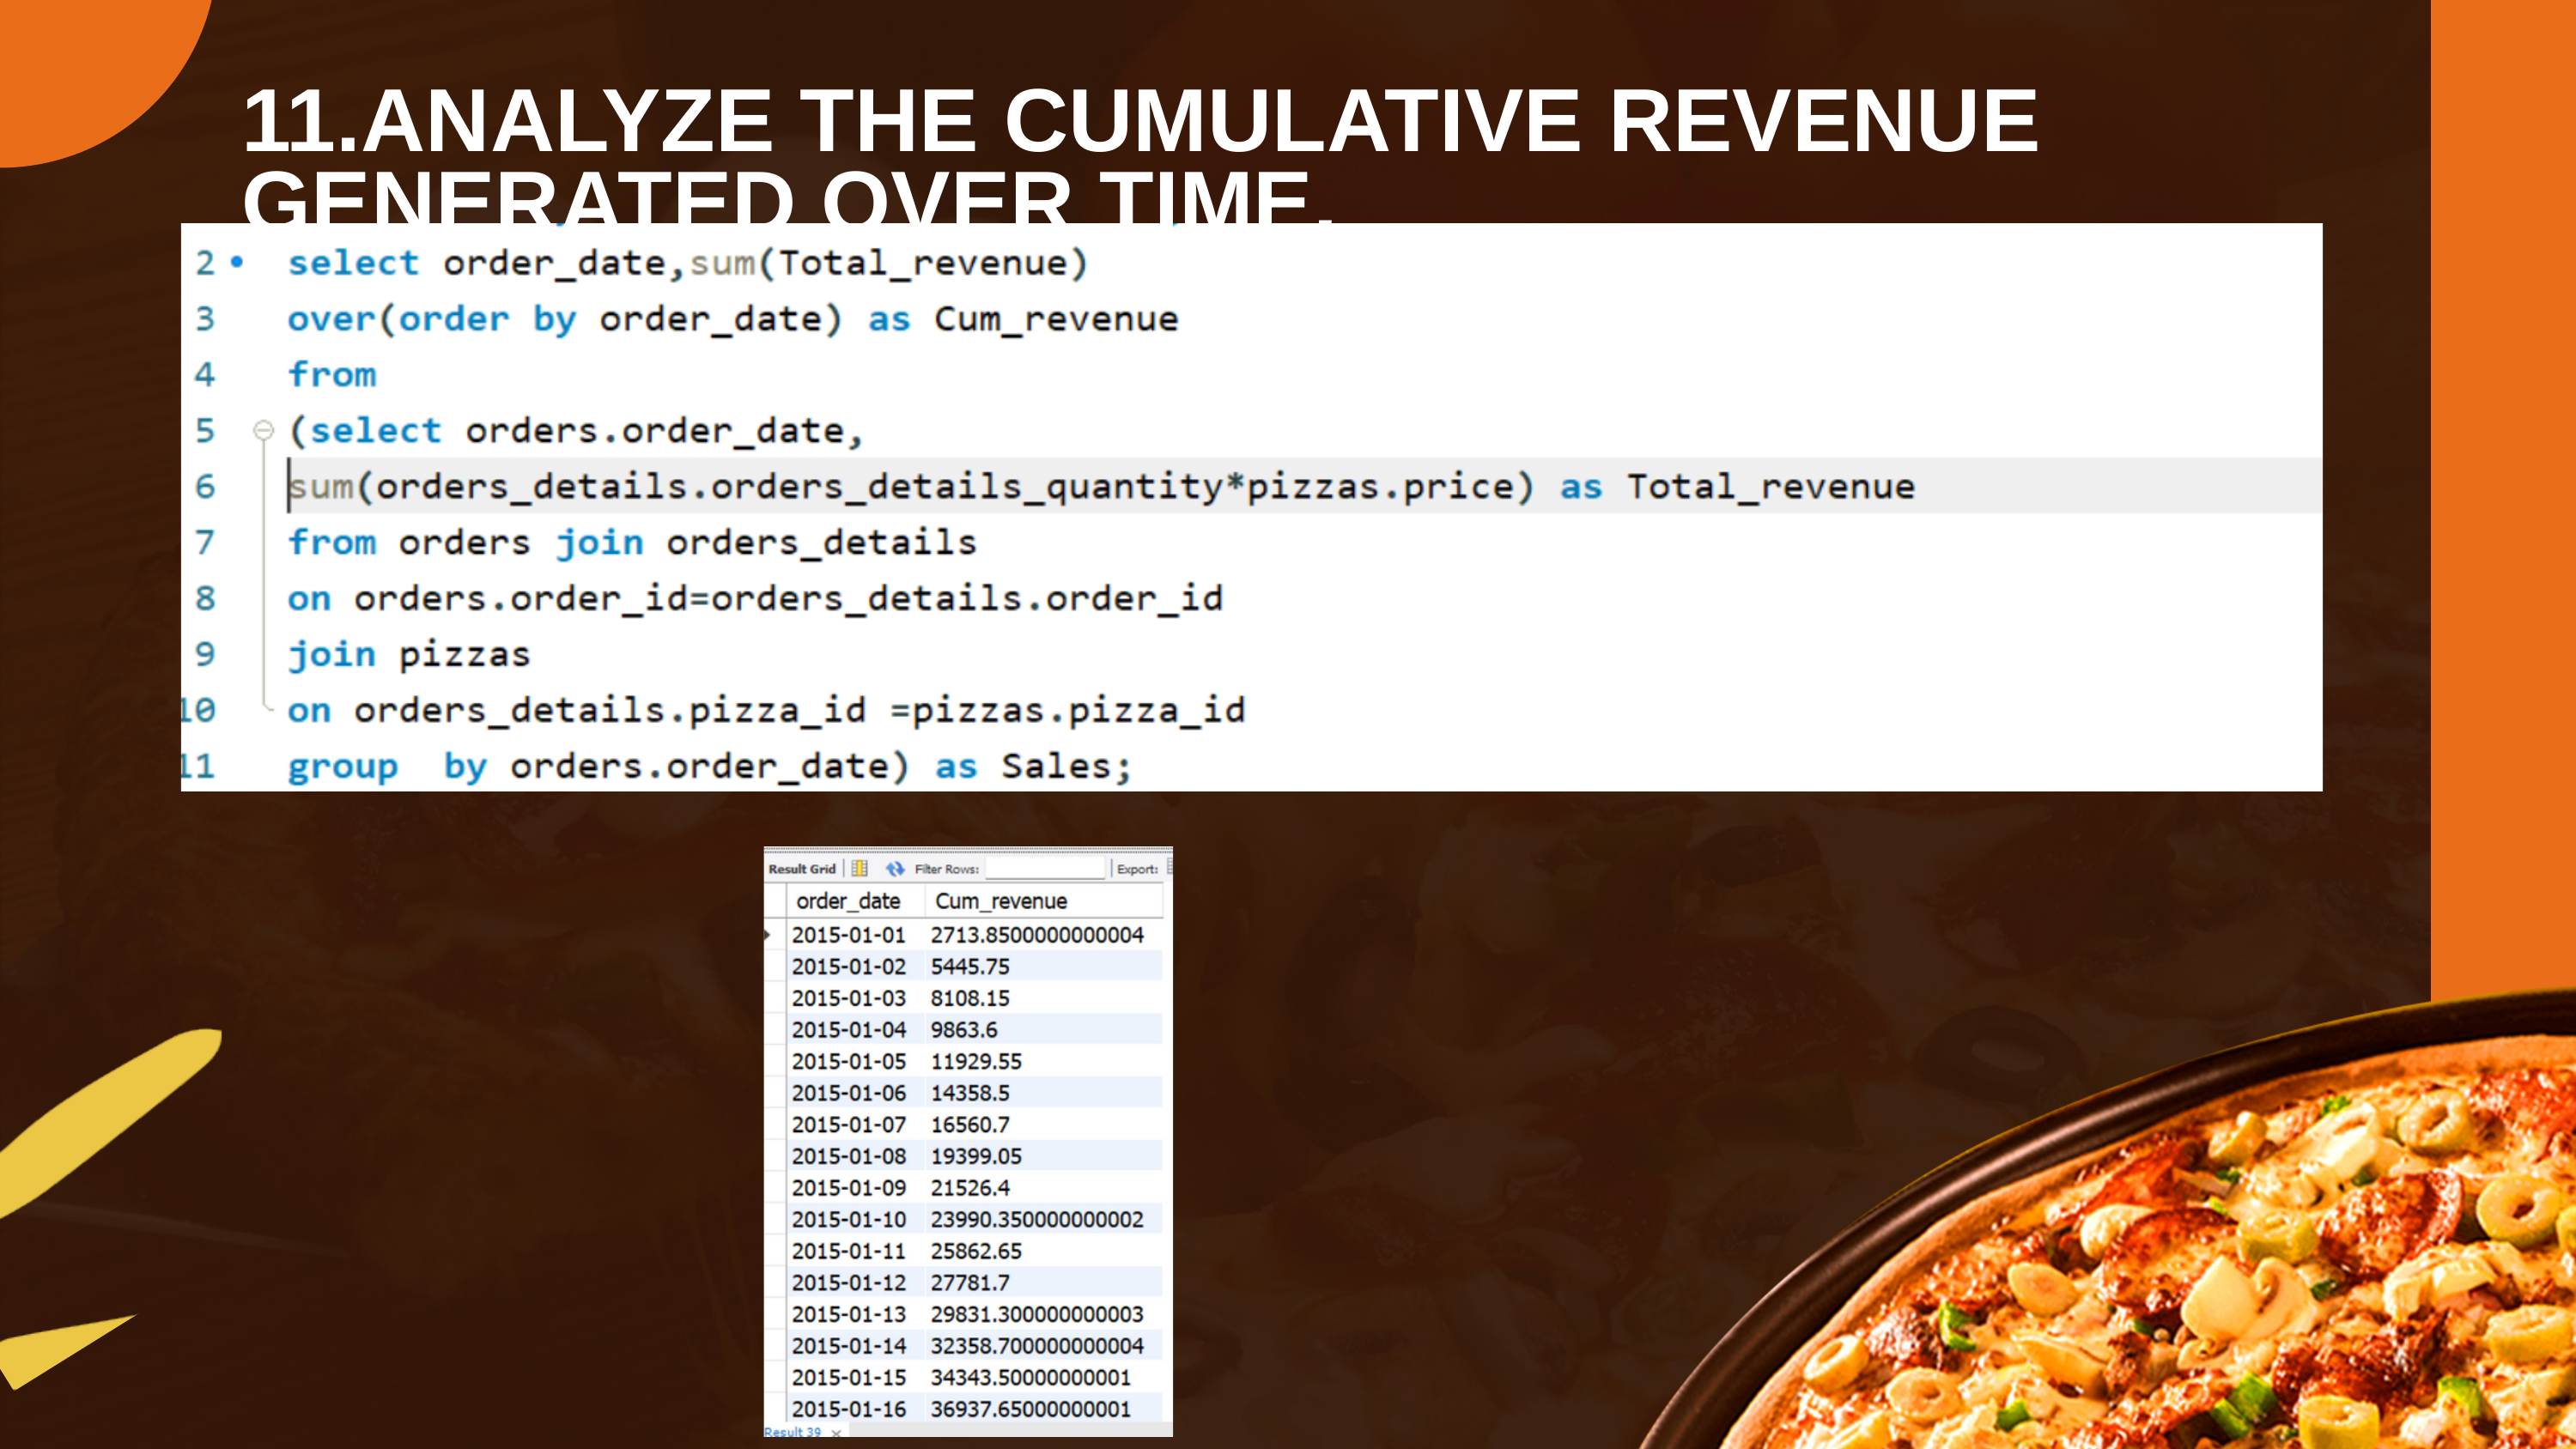

11.ANALYZE THE CUMULATIVE REVENUE GENERATED OVER TIME.